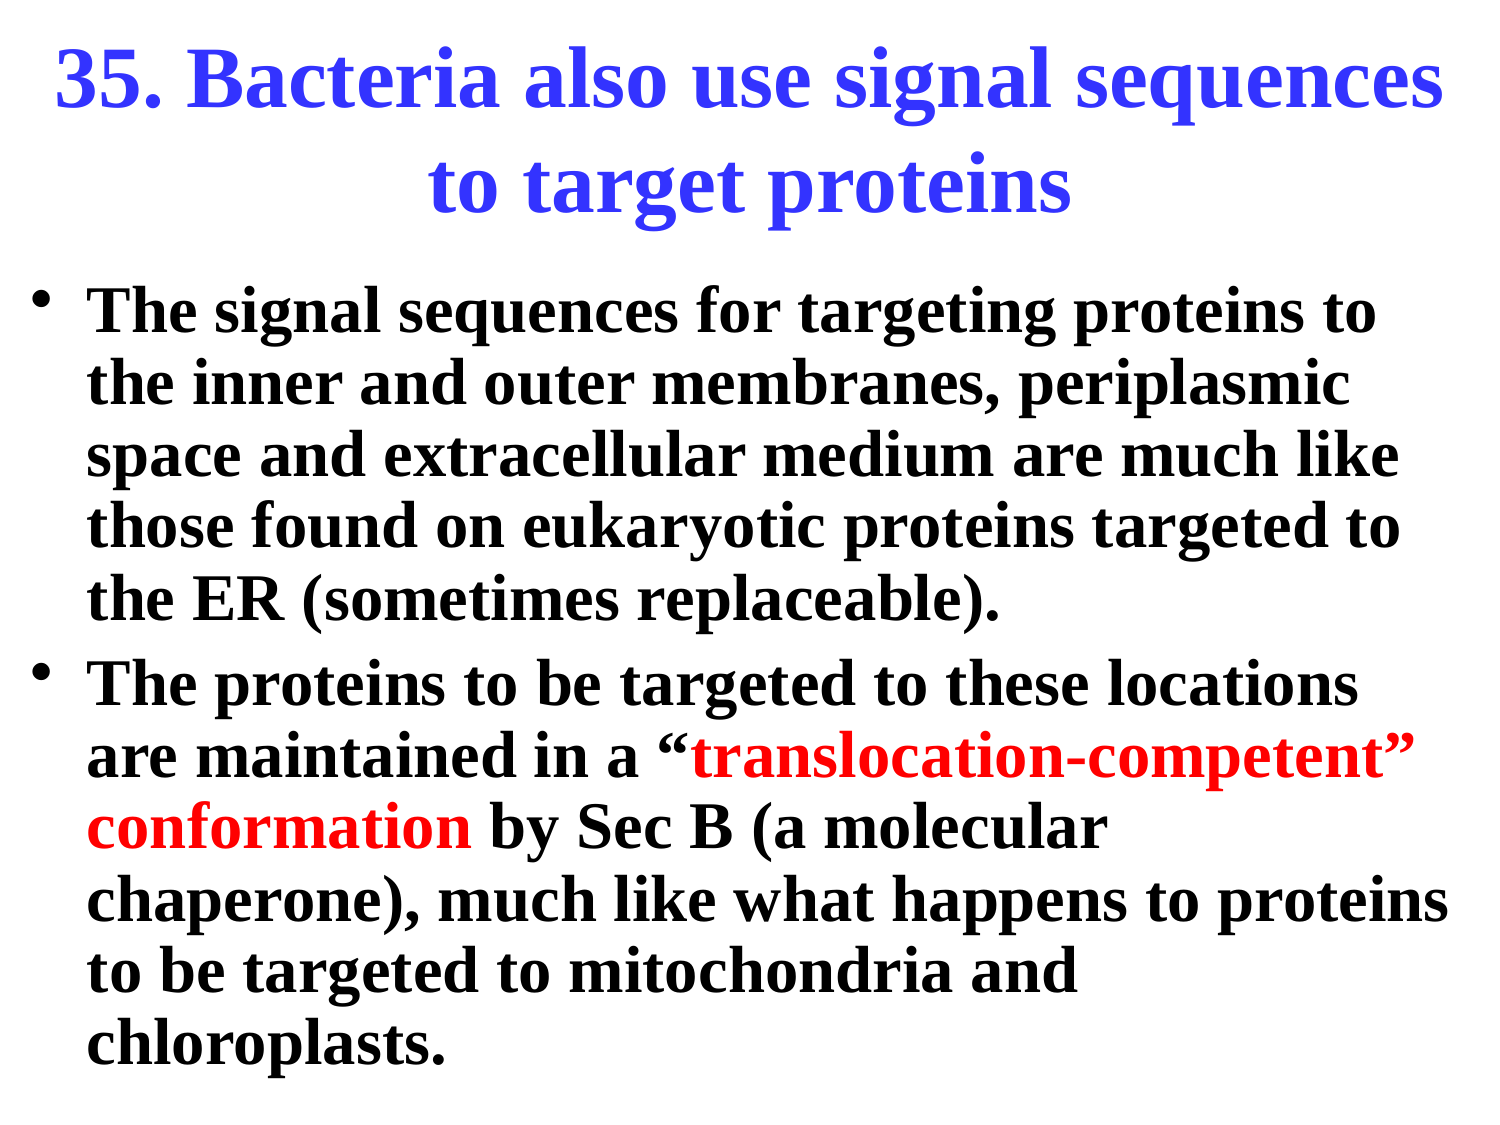

# 35. Bacteria also use signal sequences to target proteins
The signal sequences for targeting proteins to the inner and outer membranes, periplasmic space and extracellular medium are much like those found on eukaryotic proteins targeted to the ER (sometimes replaceable).
The proteins to be targeted to these locations are maintained in a “translocation-competent” conformation by Sec B (a molecular chaperone), much like what happens to proteins to be targeted to mitochondria and chloroplasts.